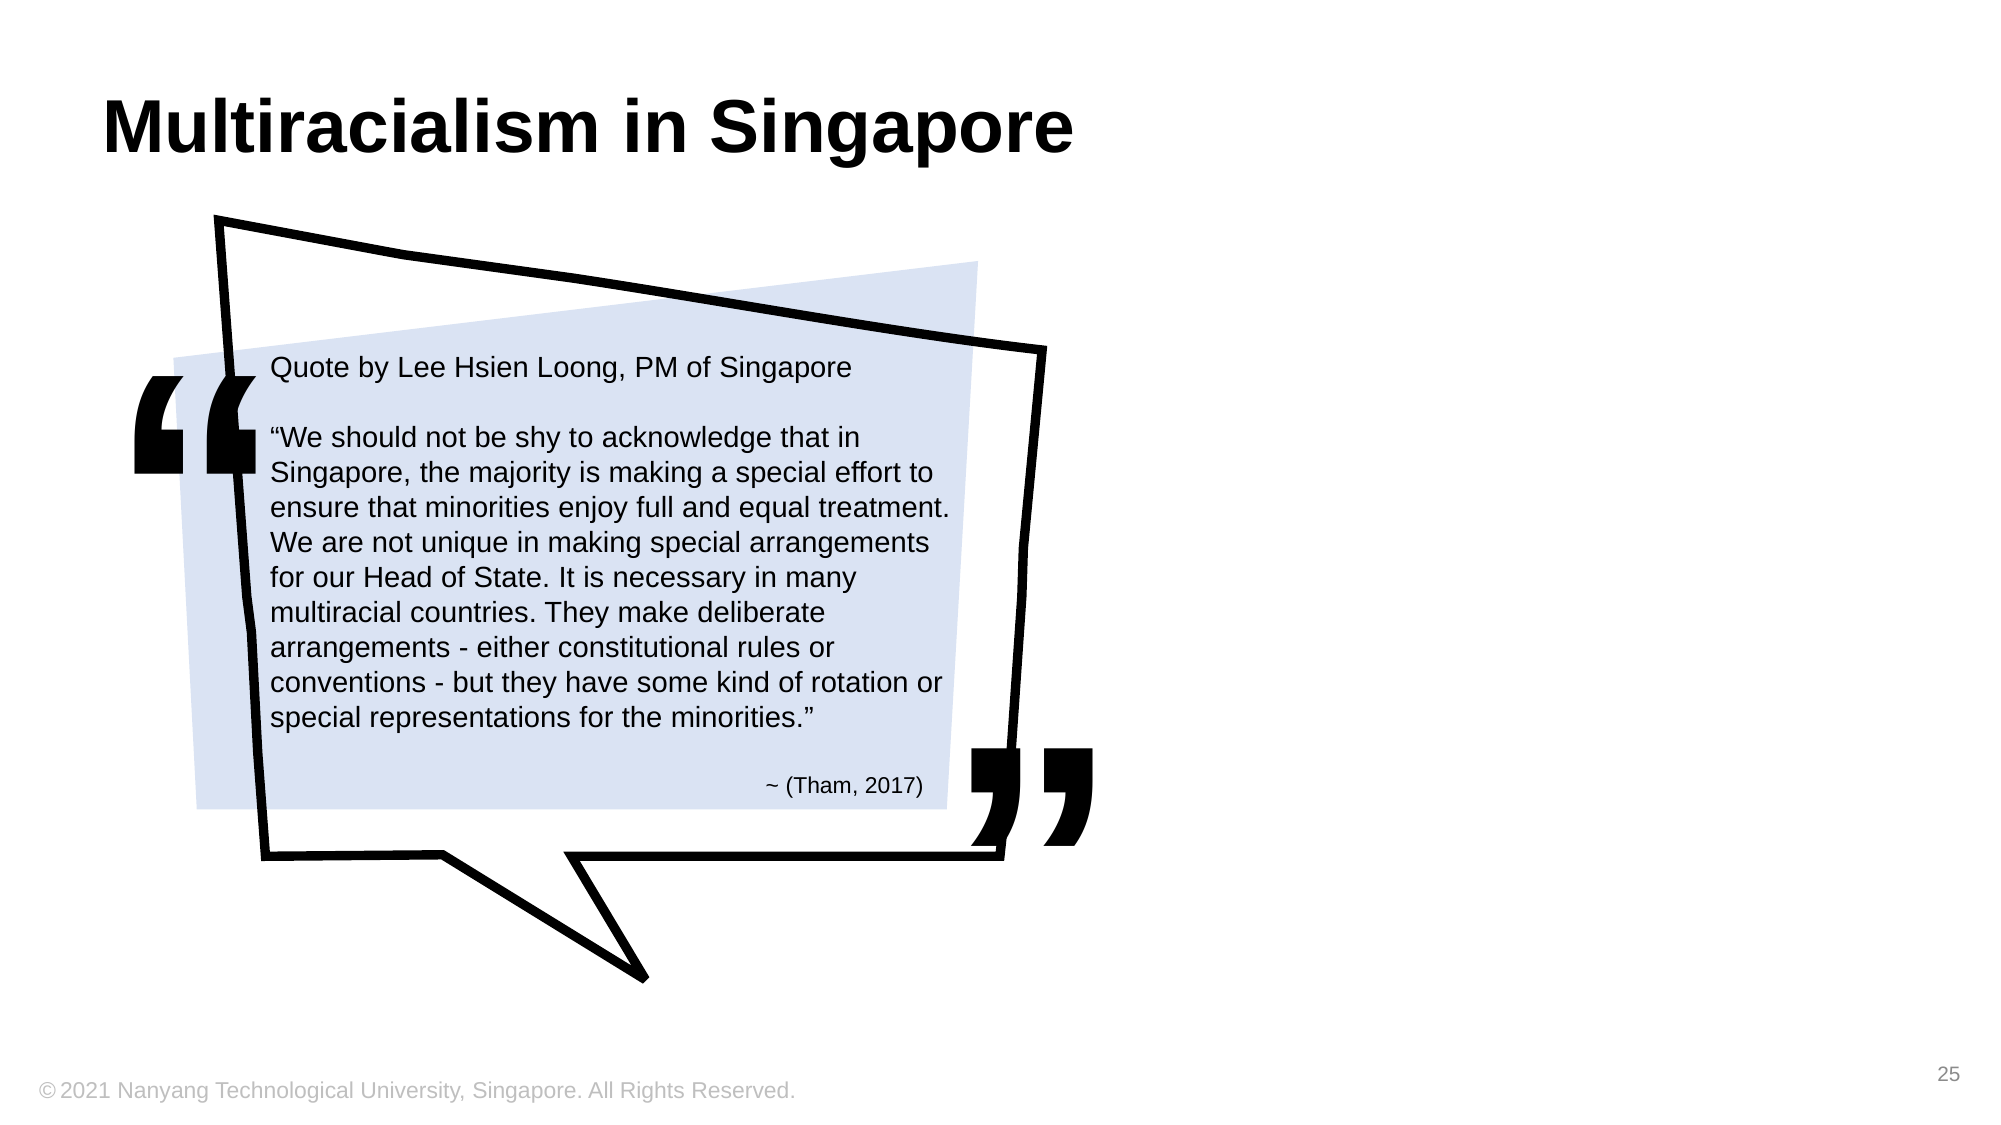

# Multiracialism in Singapore

“

Quote by Lee Hsien Loong, PM of Singapore

“We should not be shy to acknowledge that in Singapore, the majority is making a special effort to ensure that minorities enjoy full and equal treatment. We are not unique in making special arrangements for our Head of State. It is necessary in many multiracial countries. They make deliberate arrangements - either constitutional rules or conventions - but they have some kind of rotation or special representations for the minorities.”

			       ~ (Tham, 2017)
“
25